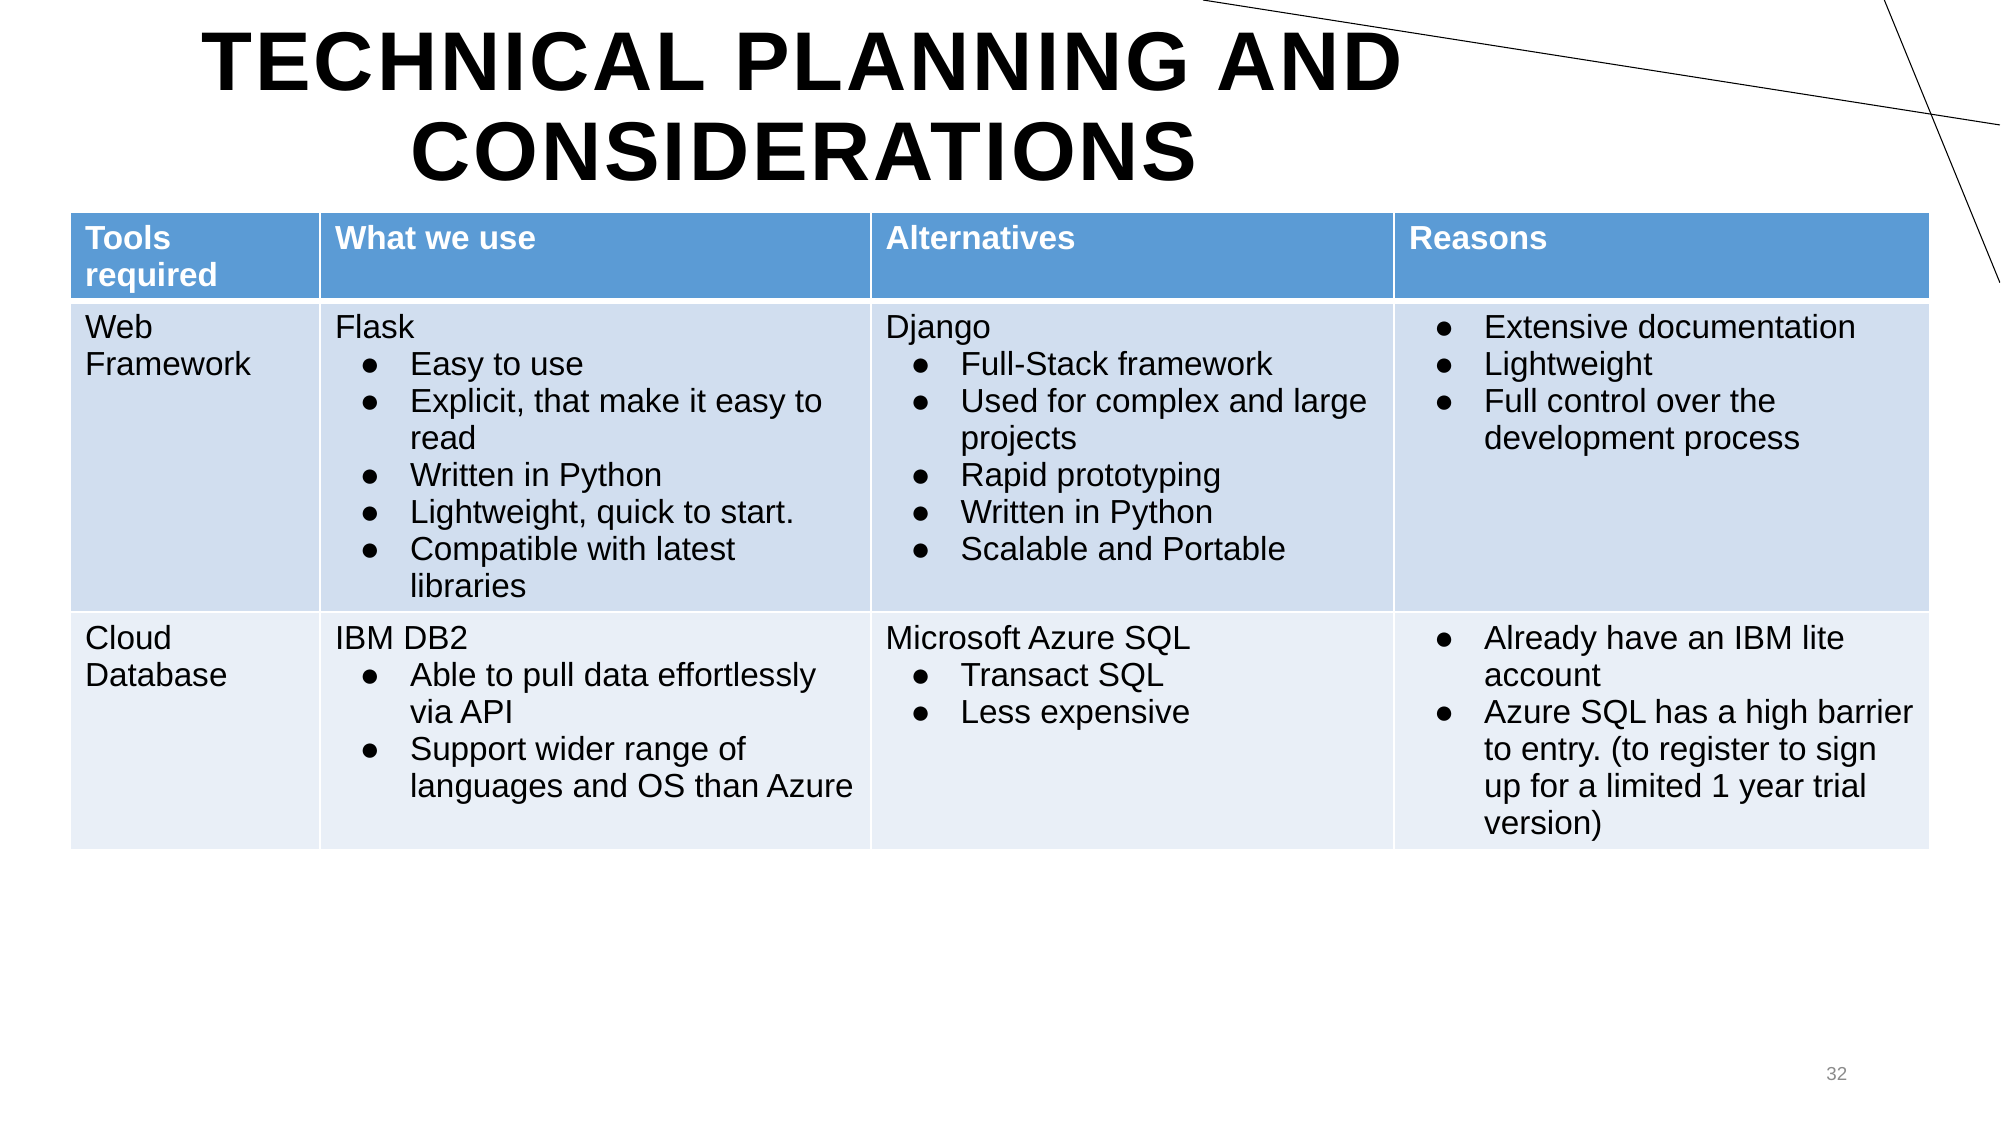

# TECHNICAL PLANNING AND CONSIDERATIONS
| Tools required | What we use | Alternatives | Reasons |
| --- | --- | --- | --- |
| Web Framework | Flask Easy to use Explicit, that make it easy to read Written in Python Lightweight, quick to start. Compatible with latest libraries | Django Full-Stack framework Used for complex and large projects Rapid prototyping Written in Python Scalable and Portable | Extensive documentation Lightweight Full control over the development process |
| Cloud Database | IBM DB2 Able to pull data effortlessly via API Support wider range of languages and OS than Azure | Microsoft Azure SQL Transact SQL Less expensive | Already have an IBM lite account Azure SQL has a high barrier to entry. (to register to sign up for a limited 1 year trial version) |
32